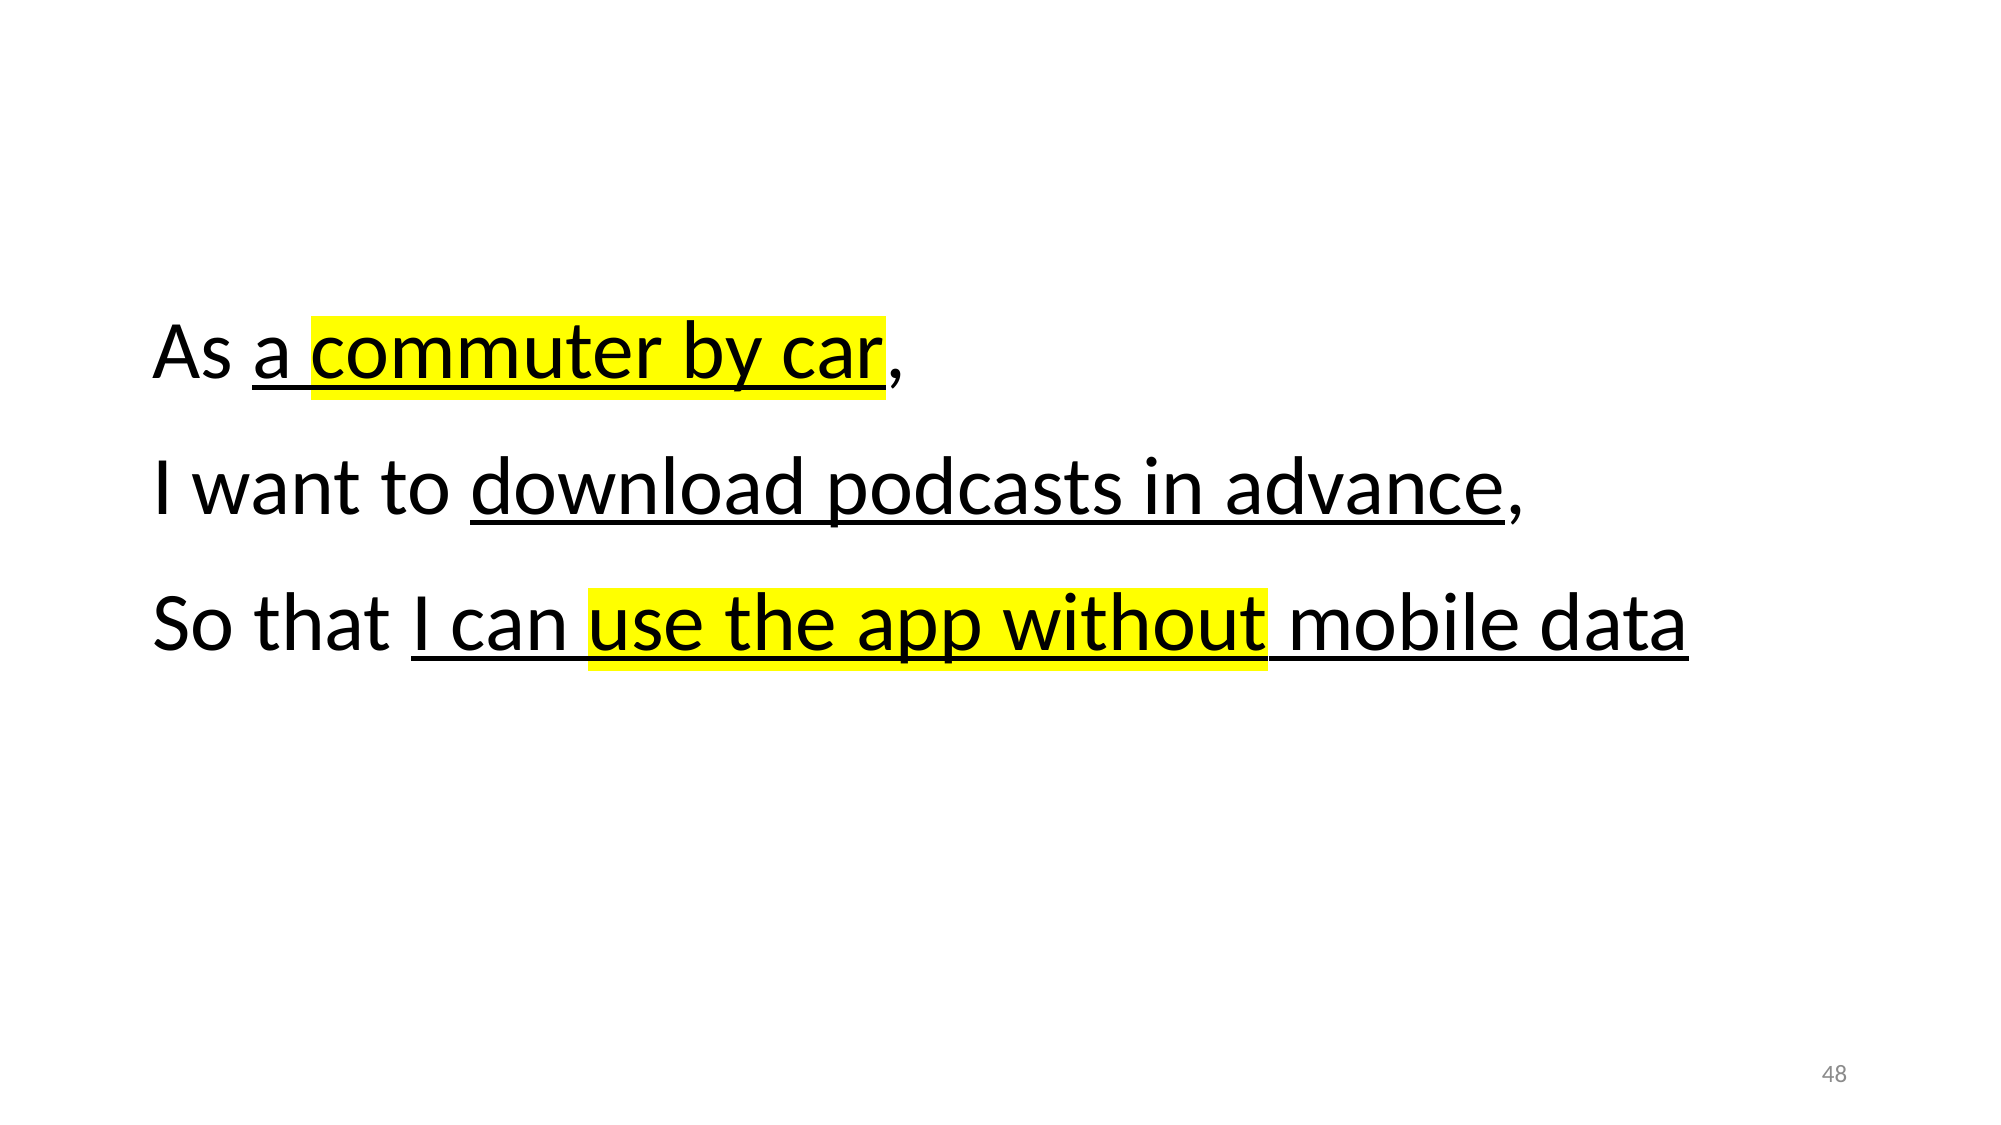

As a commuter by car,
I want to download podcasts in advance,
So that I can use the app without mobile data
48